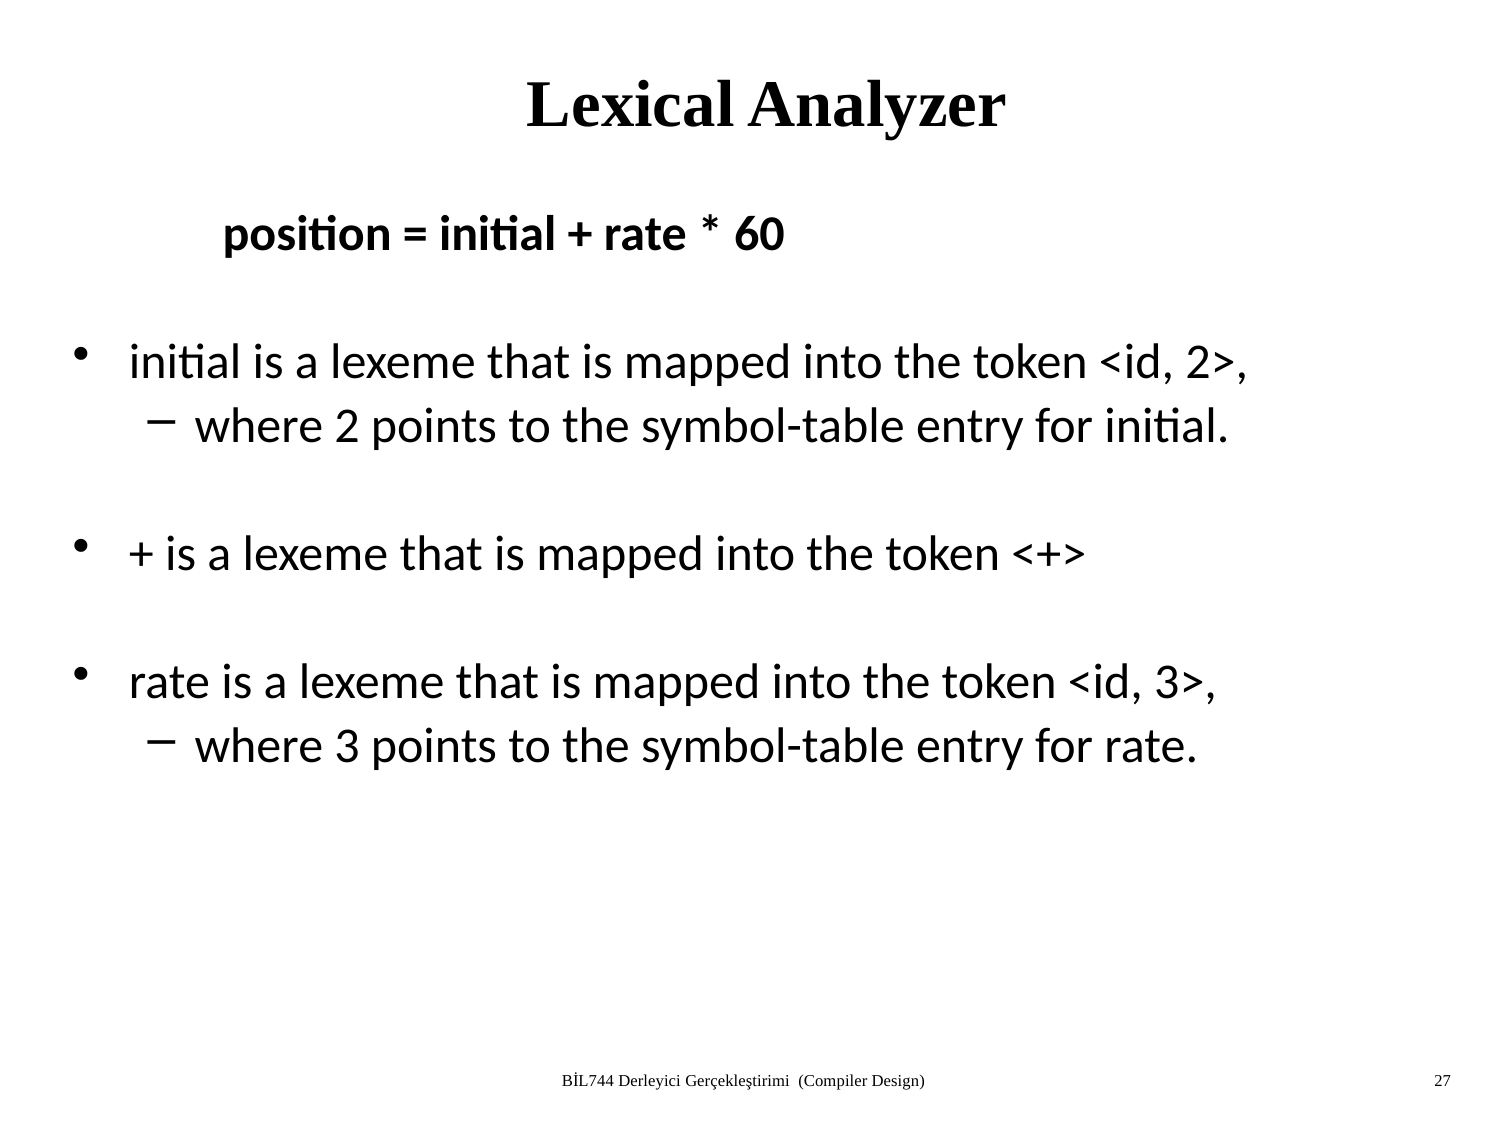

# Lexical Analyzer
	position = initial + rate * 60

initial is a lexeme that is mapped into the token <id, 2>,
where 2 points to the symbol-table entry for initial.

+ is a lexeme that is mapped into the token <+>

rate is a lexeme that is mapped into the token <id, 3>,
where 3 points to the symbol-table entry for rate.

BİL744 Derleyici Gerçekleştirimi  (Compiler Design)
27